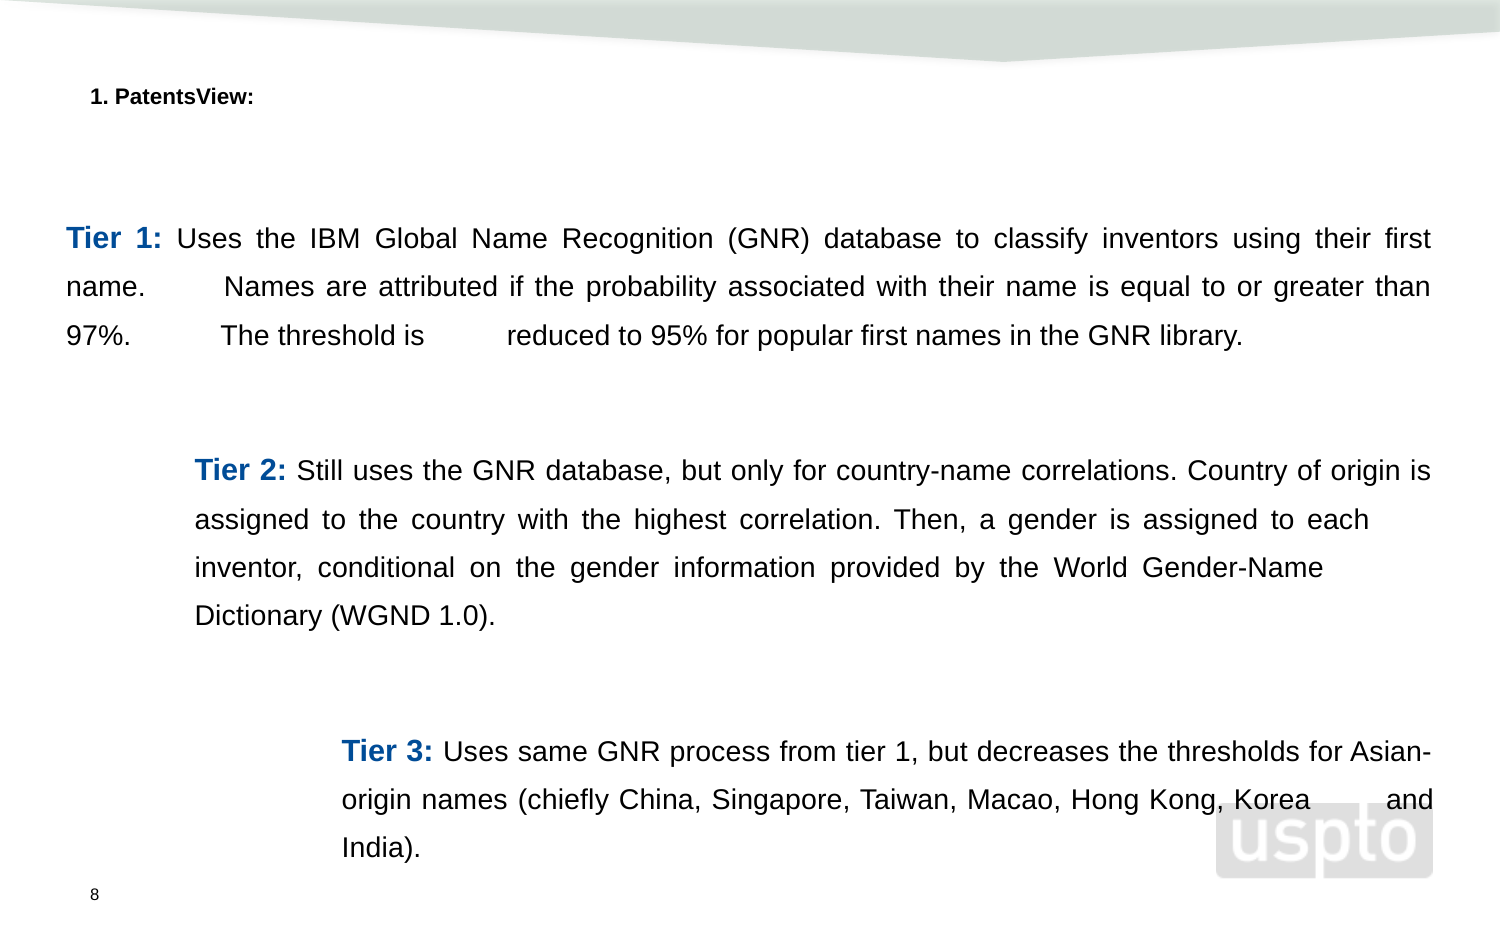

# 1. PatentsView:
Tier 1: Uses the IBM Global Name Recognition (GNR) database to classify inventors using their first name.	 Names are attributed if the probability associated with their name is equal to or greater than 97%.		 The threshold is	reduced to 95% for popular first names in the GNR library.

Tier 2: Still uses the GNR database, but only for country-name correlations. Country of origin is		assigned to the country with the highest correlation. Then, a gender is assigned to each			inventor, conditional on the gender information provided by the World Gender-Name			Dictionary (WGND 1.0).

Tier 3: Uses same GNR process from tier 1, but decreases the thresholds for Asian-			origin names (chiefly China, Singapore, Taiwan, Macao, Hong Kong, Korea			and India).

8